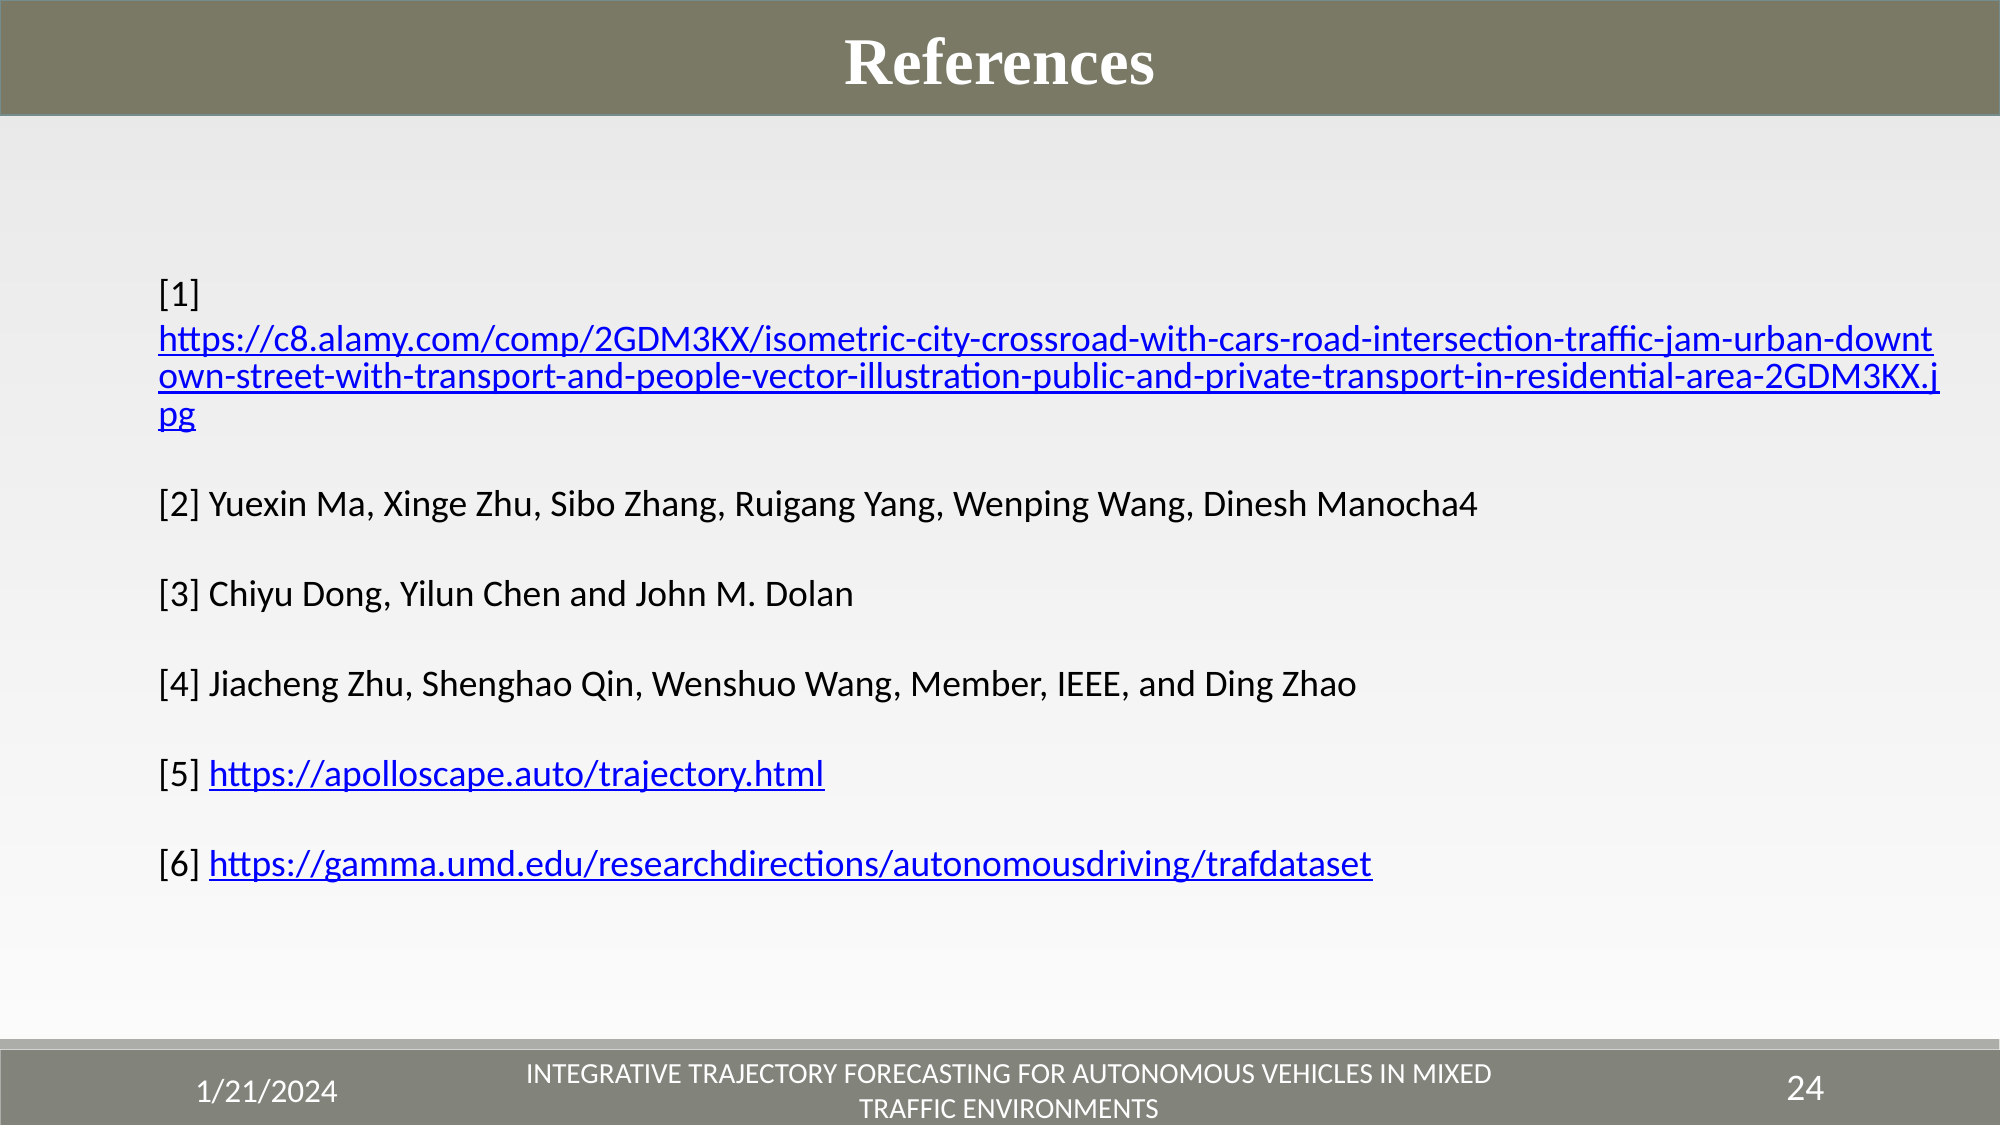

References
[1]	https://c8.alamy.com/comp/2GDM3KX/isometric-city-crossroad-with-cars-road-intersection-traffic-jam-urban-downtown-street-with-transport-and-people-vector-illustration-public-and-private-transport-in-residential-area-2GDM3KX.jpg

[2] Yuexin Ma, Xinge Zhu, Sibo Zhang, Ruigang Yang, Wenping Wang, Dinesh Manocha4

[3] Chiyu Dong, Yilun Chen and John M. Dolan

[4] Jiacheng Zhu, Shenghao Qin, Wenshuo Wang, Member, IEEE, and Ding Zhao

[5] https://apolloscape.auto/trajectory.html

[6] https://gamma.umd.edu/researchdirections/autonomousdriving/trafdataset

24
1/21/2024
Integrative Trajectory Forecasting for Autonomous Vehicles in Mixed Traffic Environments